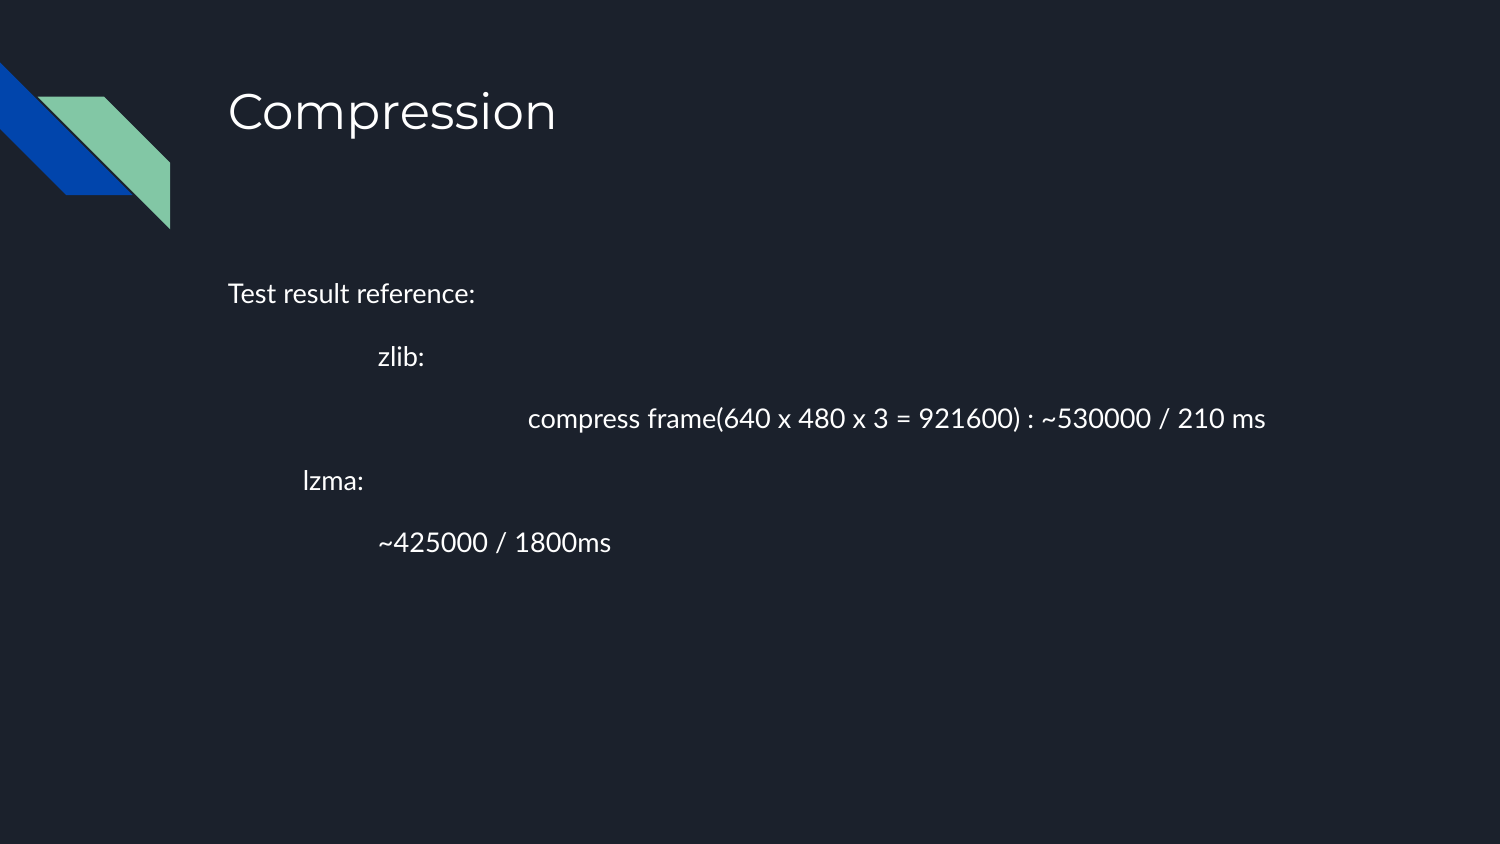

# Compression
Test result reference:
	zlib:
		compress frame(640 x 480 x 3 = 921600) : ~530000 / 210 ms
lzma:
~425000 / 1800ms